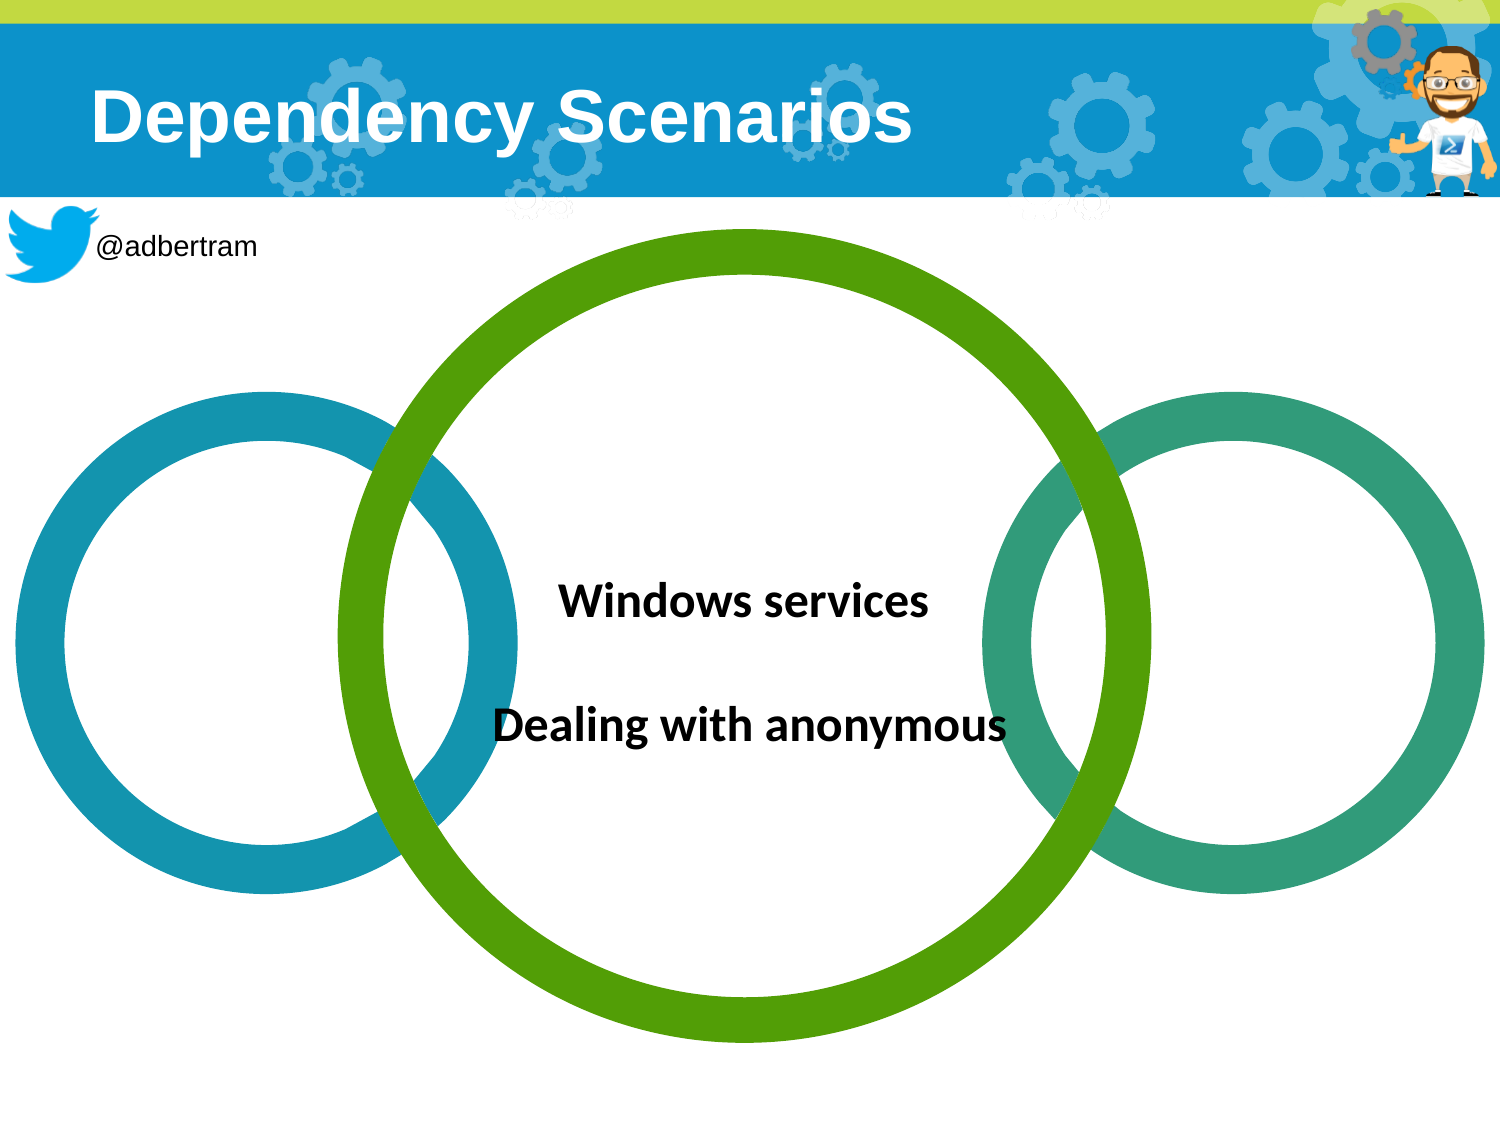

# Dependency Scenarios

Windows services
Dealing with anonymous